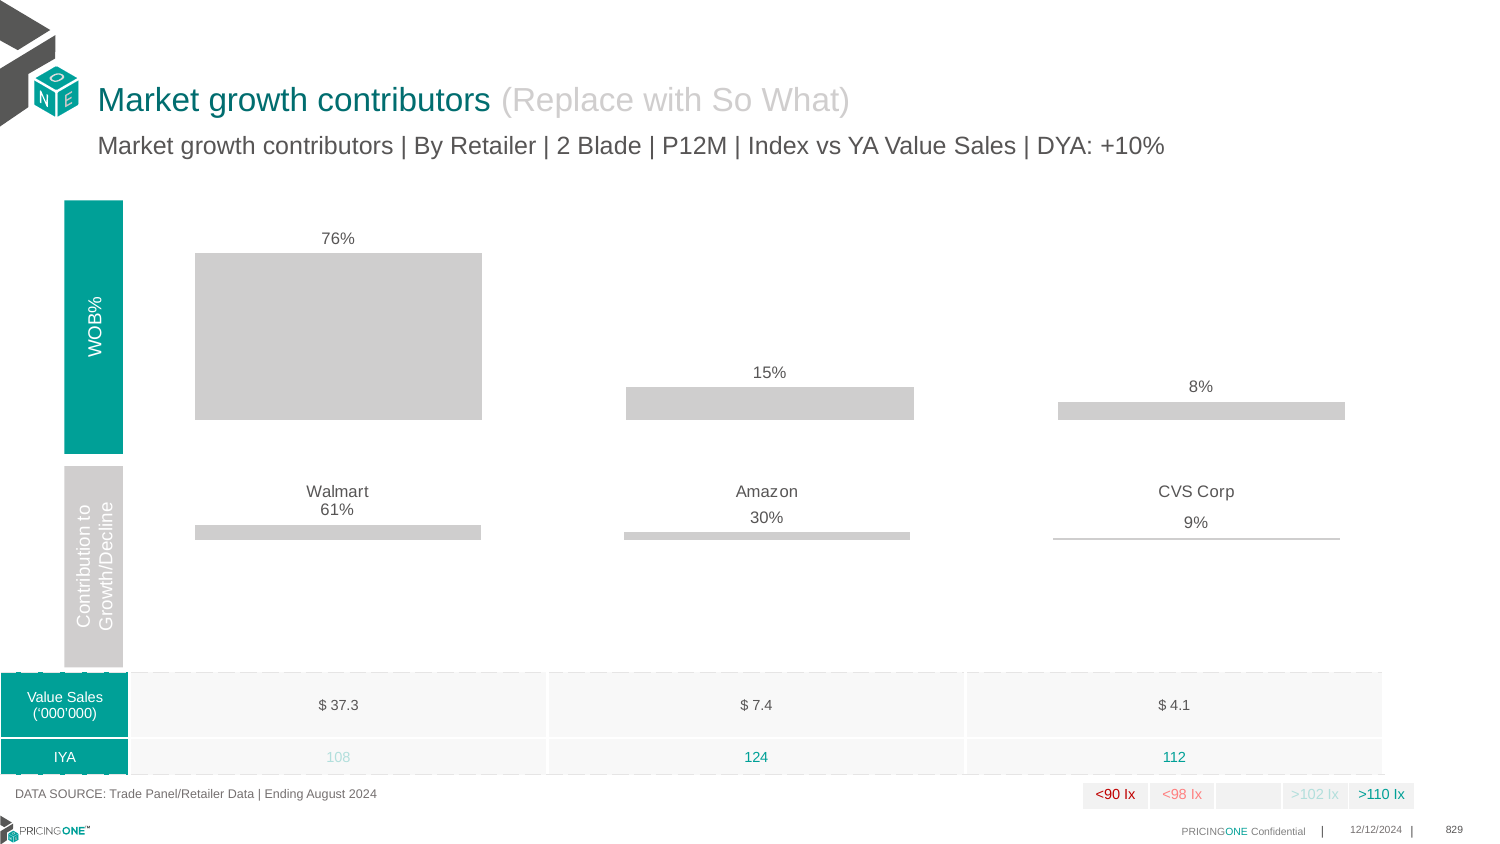

# Market growth contributors (Replace with So What)
Market growth contributors | By Retailer | 2 Blade | P12M | Index vs YA Value Sales | DYA: +10%

### Chart

| Category | WoB % |
|---|---|
| Walmart | 0.7647067109680262 |
| Amazon | 0.15076290036862292 |
| CVS Corp | 0.08453038866335089 |
WOB%

### Chart

| Category | Growth Contribution |
|---|---|
| Walmart | 0.608380573655249 |
| Amazon | 0.3016543651061858 |
| CVS Corp | 0.08996506123856518 |
Contribution to Growth/Decline
| Value Sales (‘000’000) | $ 37.3 | $ 7.4 | $ 4.1 |
| --- | --- | --- | --- |
| IYA | 108 | 124 | 112 |
DATA SOURCE: Trade Panel/Retailer Data | Ending August 2024
| <90 Ix | <98 Ix |  | >102 Ix | >110 Ix |
| --- | --- | --- | --- | --- |

12/12/2024
829